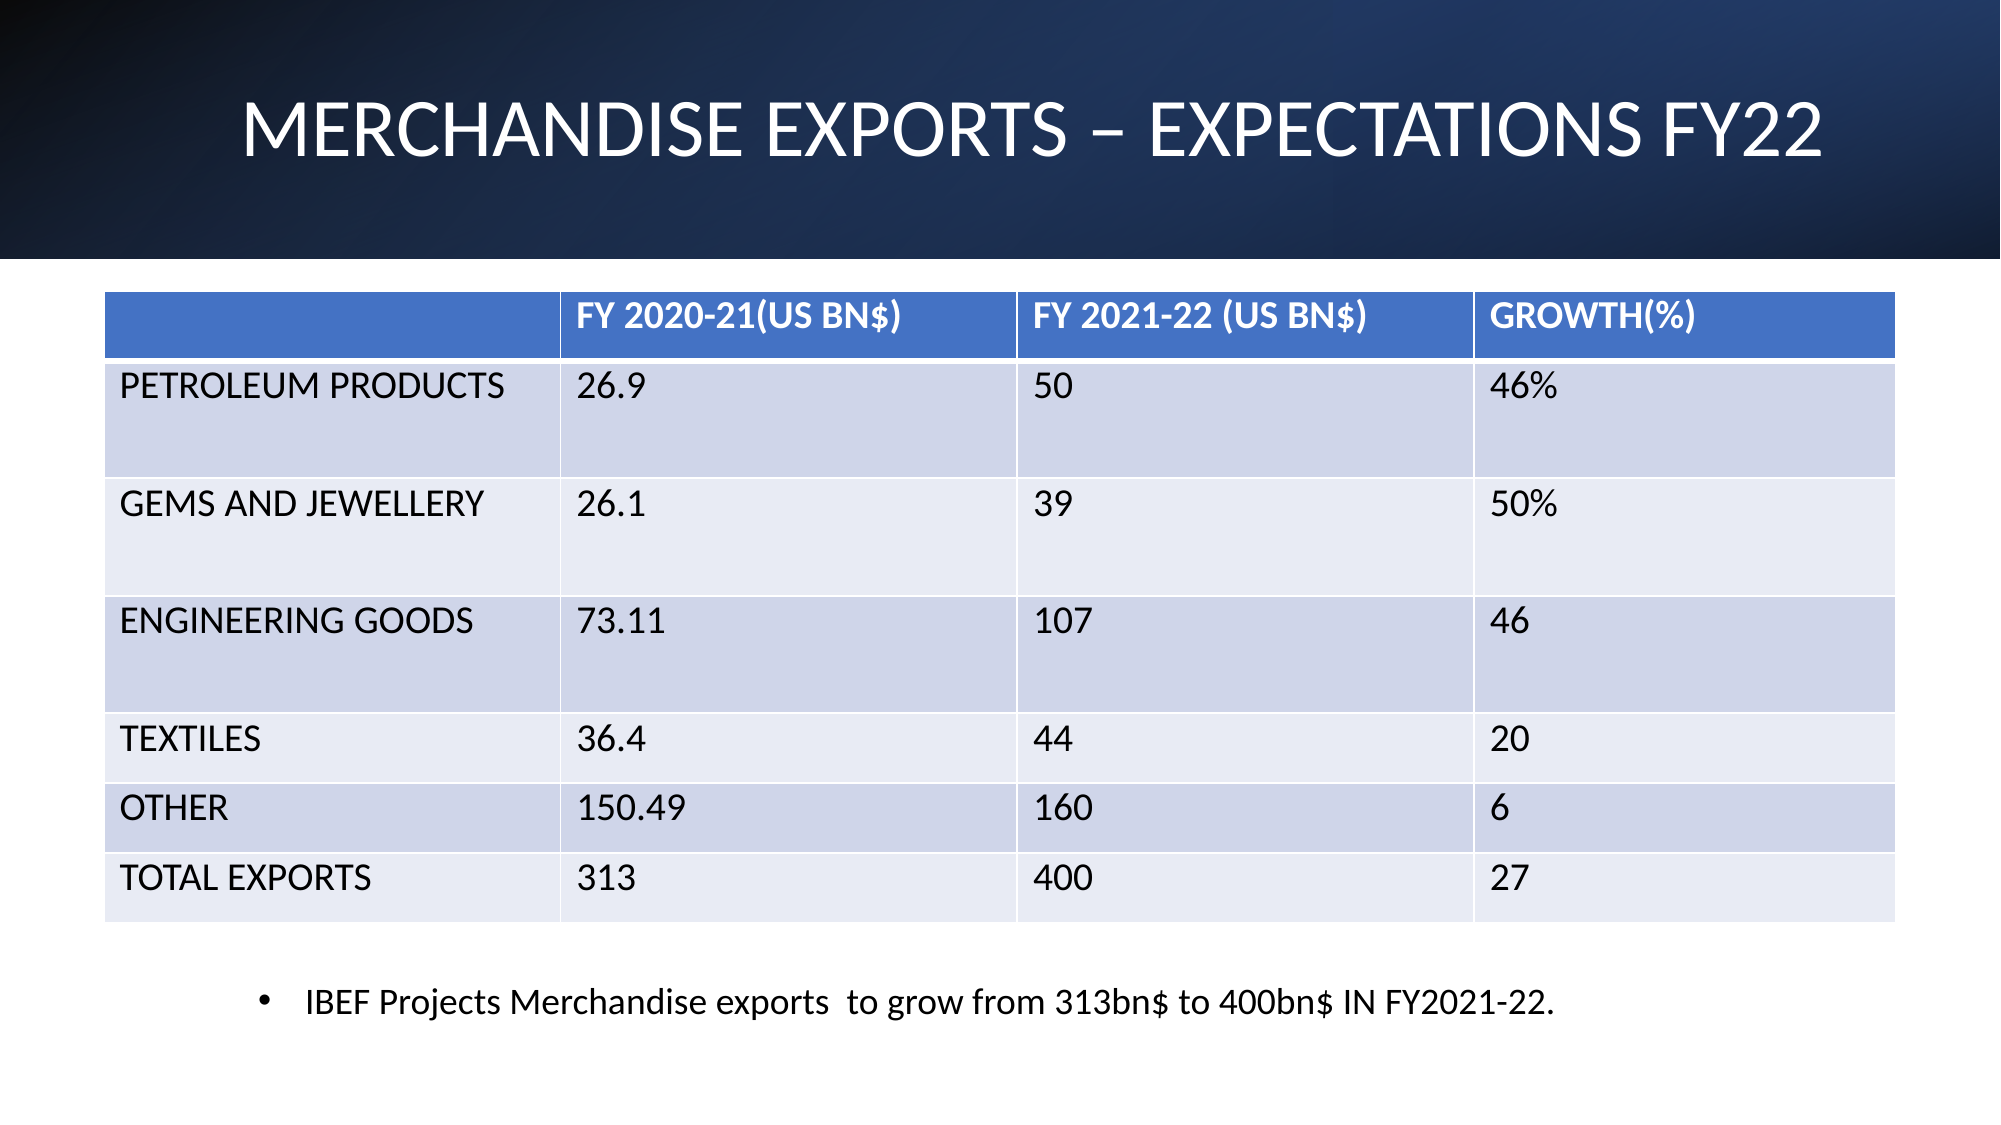

# MERCHANDISE EXPORTS – EXPECTATIONS FY22
|  | FY 2020-21(US BN$) | FY 2021-22 (US BN$) | GROWTH(%) |
| --- | --- | --- | --- |
| PETROLEUM PRODUCTS | 26.9 | 50 | 46% |
| GEMS AND JEWELLERY | 26.1 | 39 | 50% |
| ENGINEERING GOODS | 73.11 | 107 | 46 |
| TEXTILES | 36.4 | 44 | 20 |
| OTHER | 150.49 | 160 | 6 |
| TOTAL EXPORTS | 313 | 400 | 27 |
IBEF Projects Merchandise exports  to grow from 313bn$ to 400bn$ IN FY2021-22.